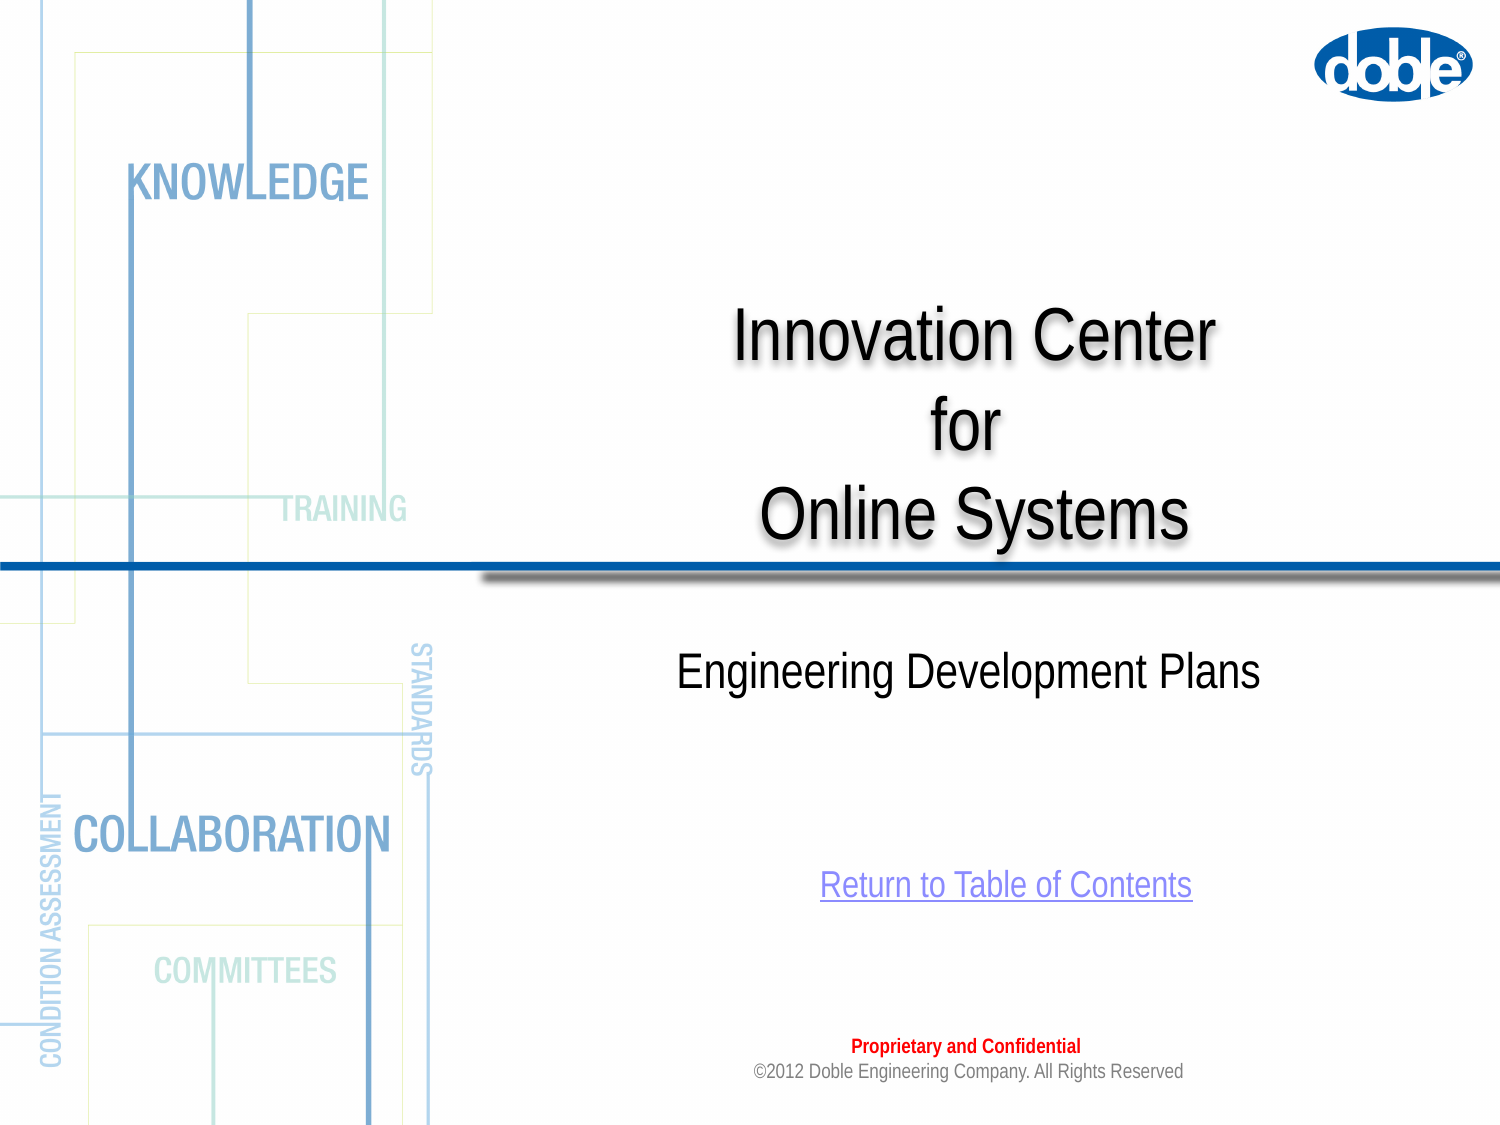

# Innovation Center for Online Systems
Engineering Development Plans

Return to Table of Contents